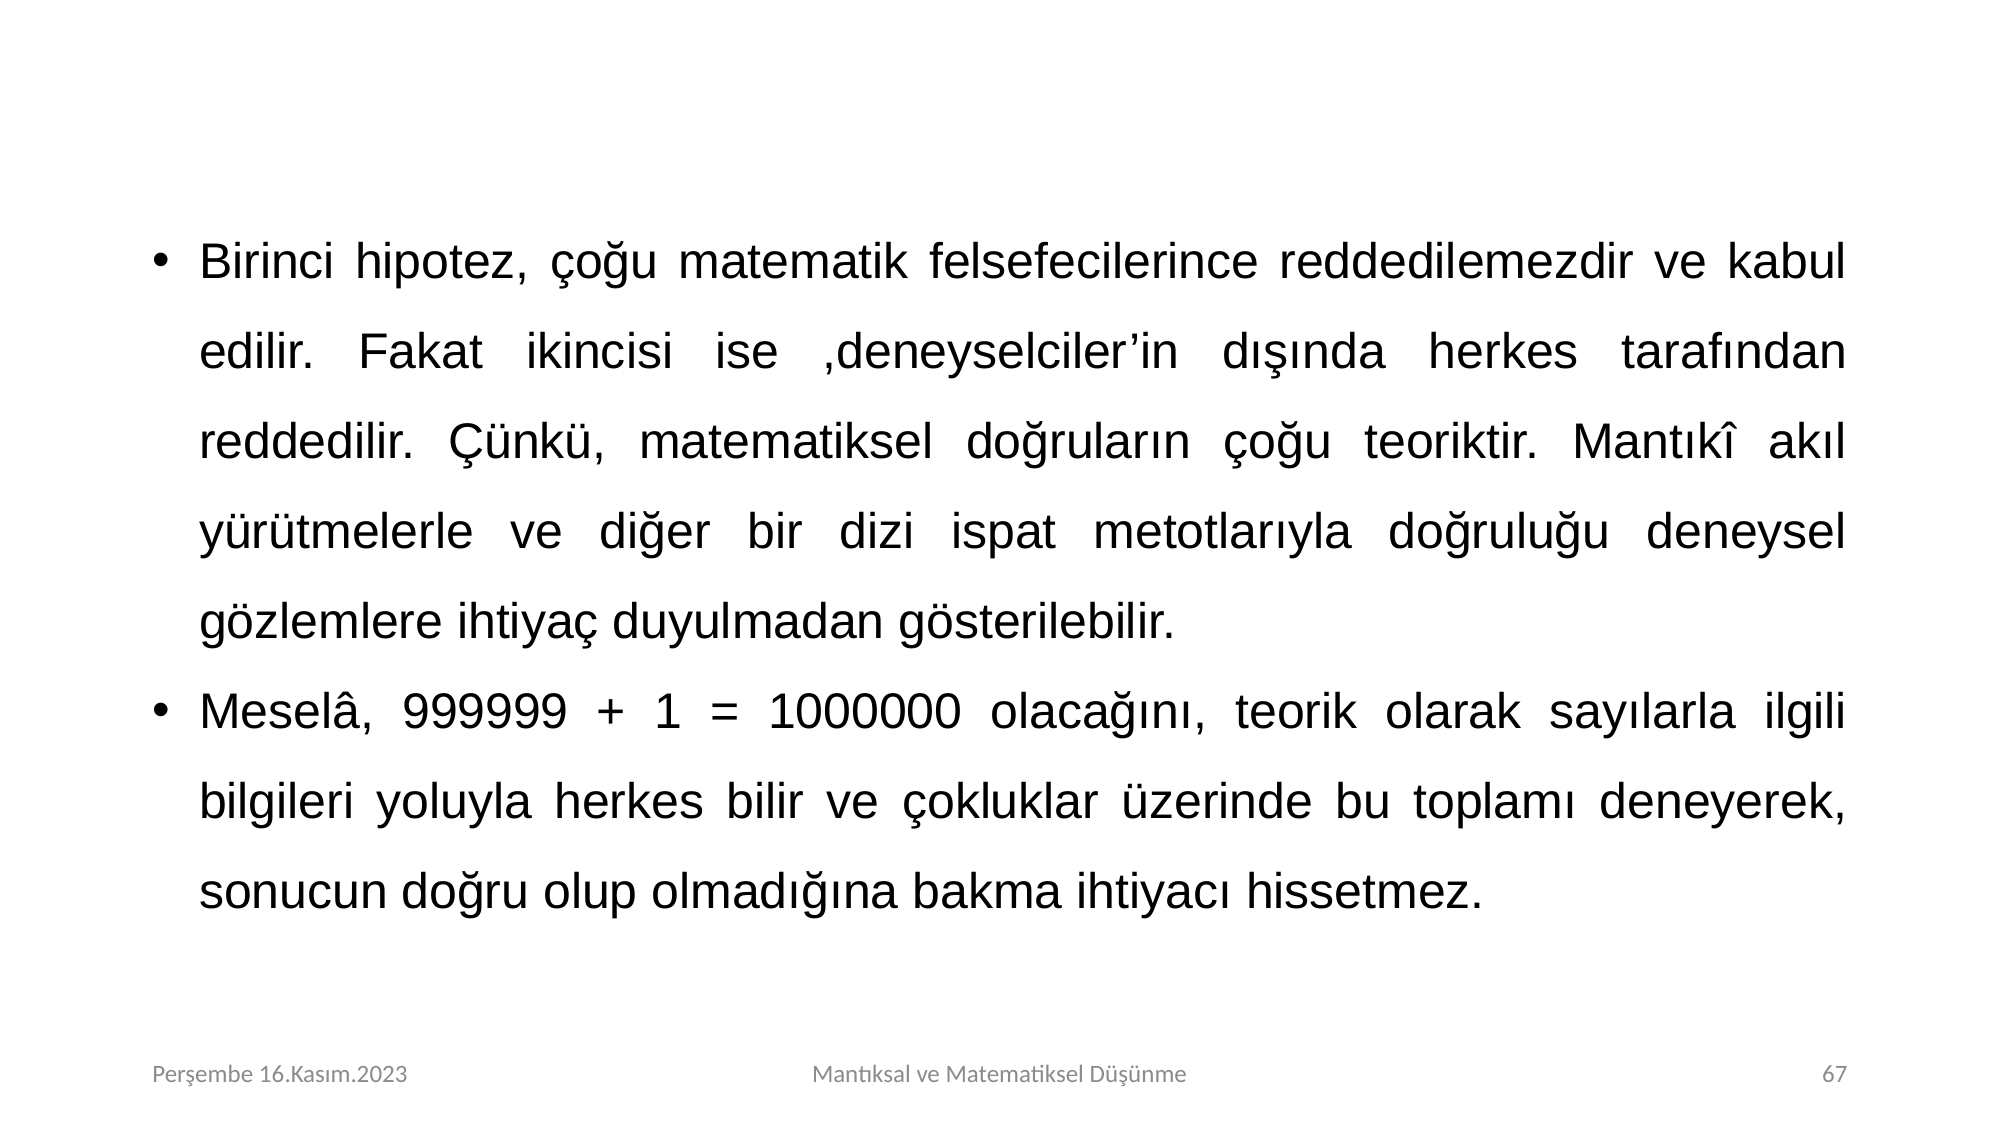

Birinci hipotez, çoğu matematik felsefecilerince reddedilemezdir ve kabul edilir. Fakat ikincisi ise ,deneyselciler’in dışında herkes tarafından reddedilir. Çünkü, matematiksel doğruların çoğu teoriktir. Mantıkî akıl yürütmelerle ve diğer bir dizi ispat metotlarıyla doğruluğu deneysel gözlemlere ihtiyaç duyulmadan gösterilebilir.
Meselâ, 999999 + 1 = 1000000 olacağını, teorik olarak sayılarla ilgili bilgileri yoluyla herkes bilir ve çokluklar üzerinde bu toplamı deneyerek, sonucun doğru olup olmadığına bakma ihtiyacı hissetmez.
# Perşembe 16.Kasım.2023
Mantıksal ve Matematiksel Düşünme
67